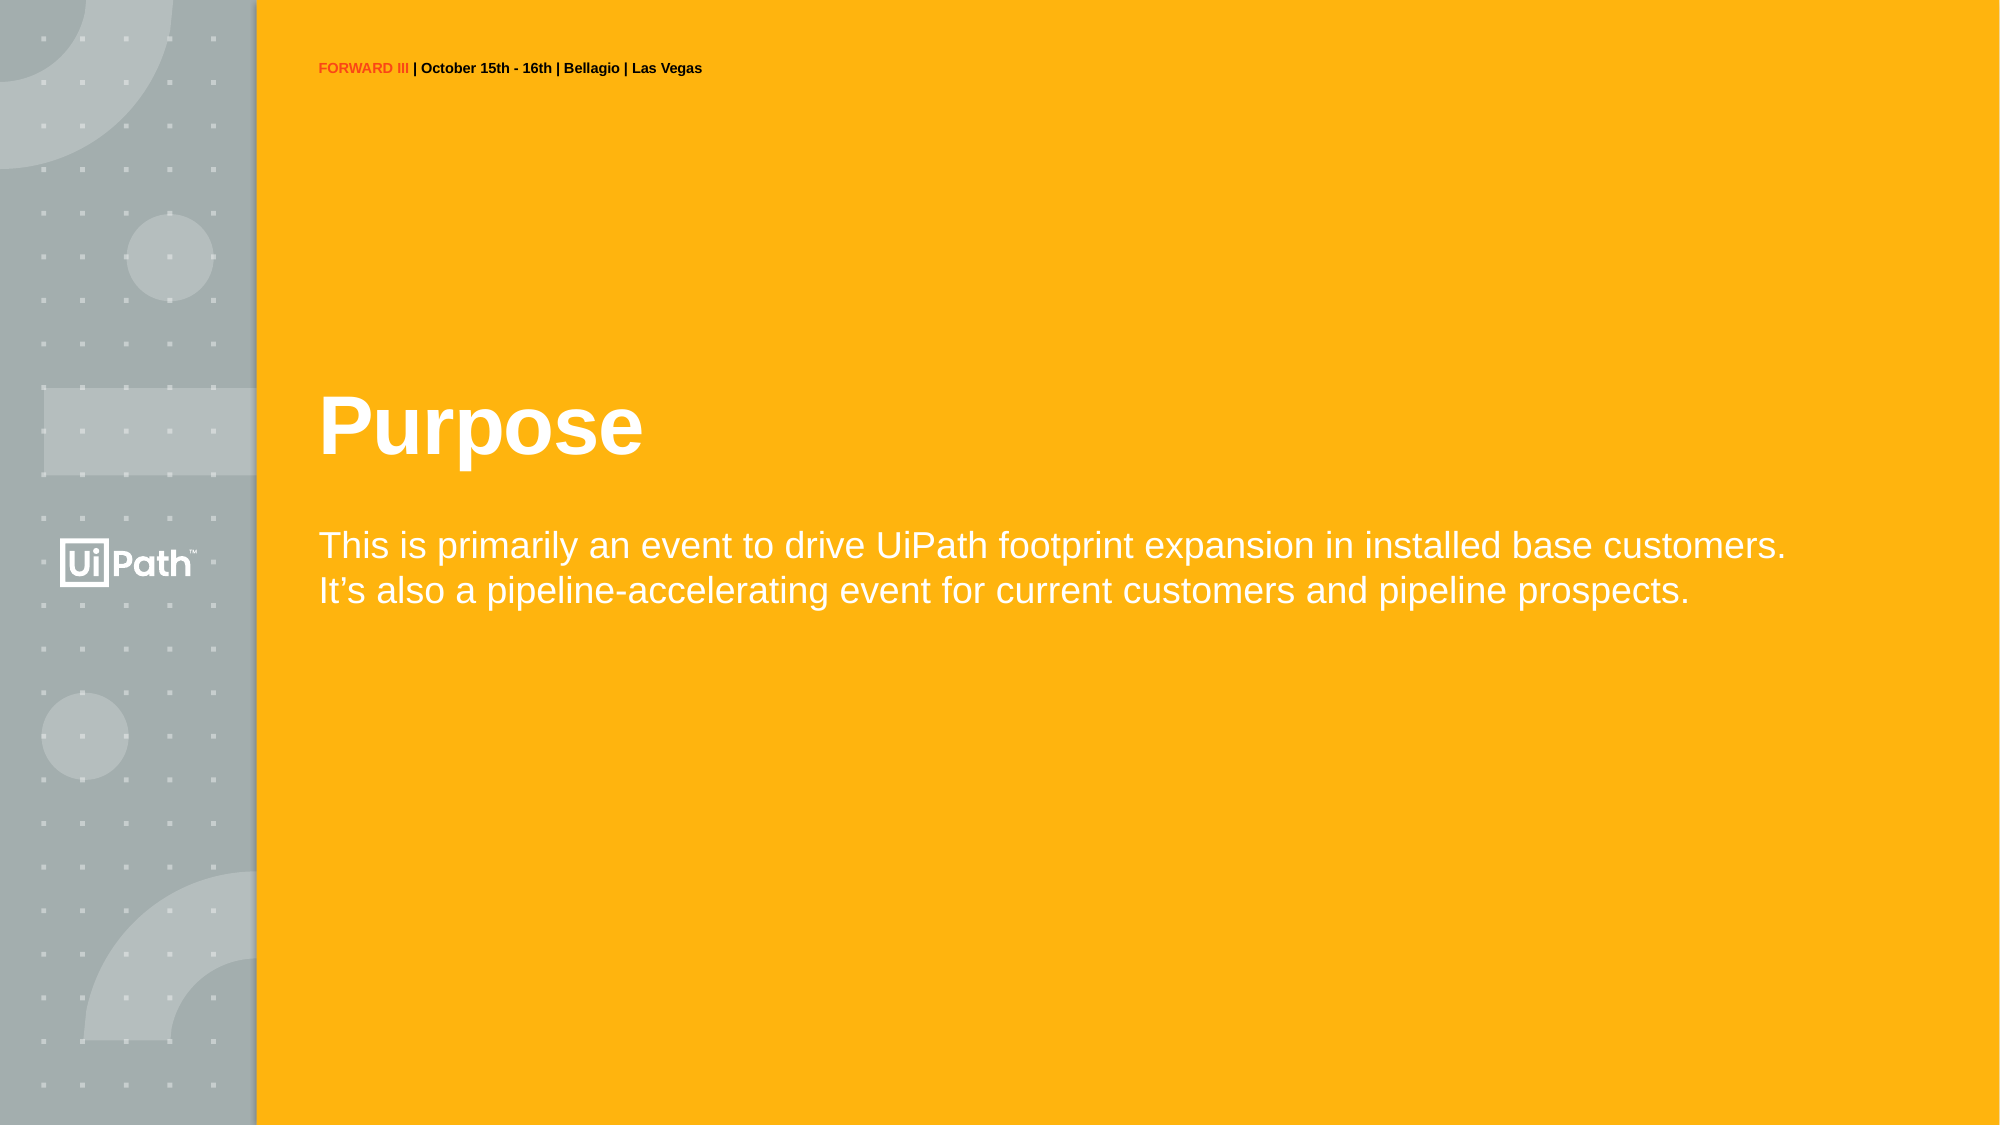

FORWARD III | October 15th - 16th | Bellagio | Las Vegas
# Purpose
This is primarily an event to drive UiPath footprint expansion in installed base customers.
It’s also a pipeline-accelerating event for current customers and pipeline prospects.